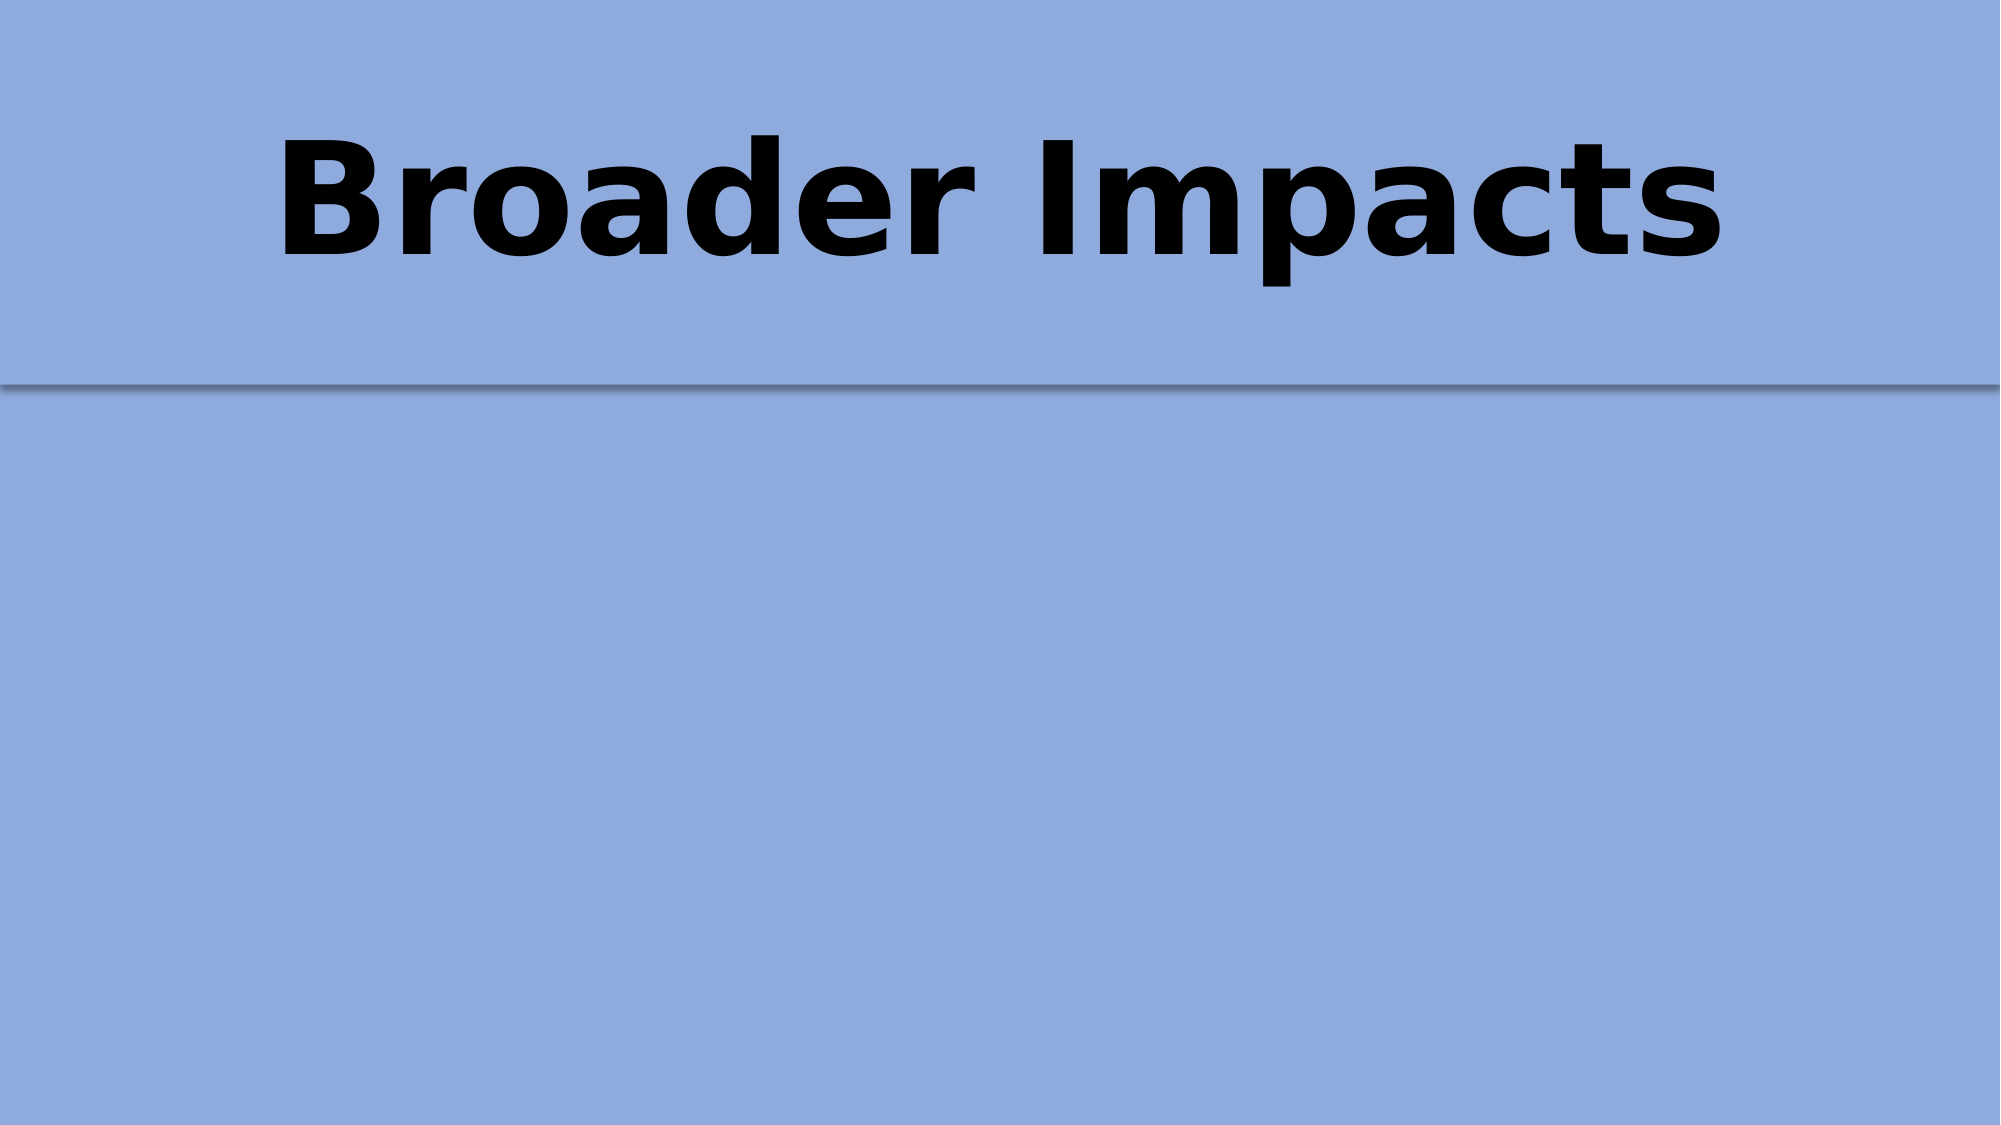

Broader Impacts

With Koffect’s focus on context-oriented programming, it will allow for code written in Koffect to better model real world contextual dependent situations with minimal boilerplate. This will allow for developers to better model the business logic of their application, improving development speed as well as developer happiness to help bring better and safer software into the world. Furthermore, it would help developers to break into heavily contextual problem spaces that were previously difficult to model in other programming languages.